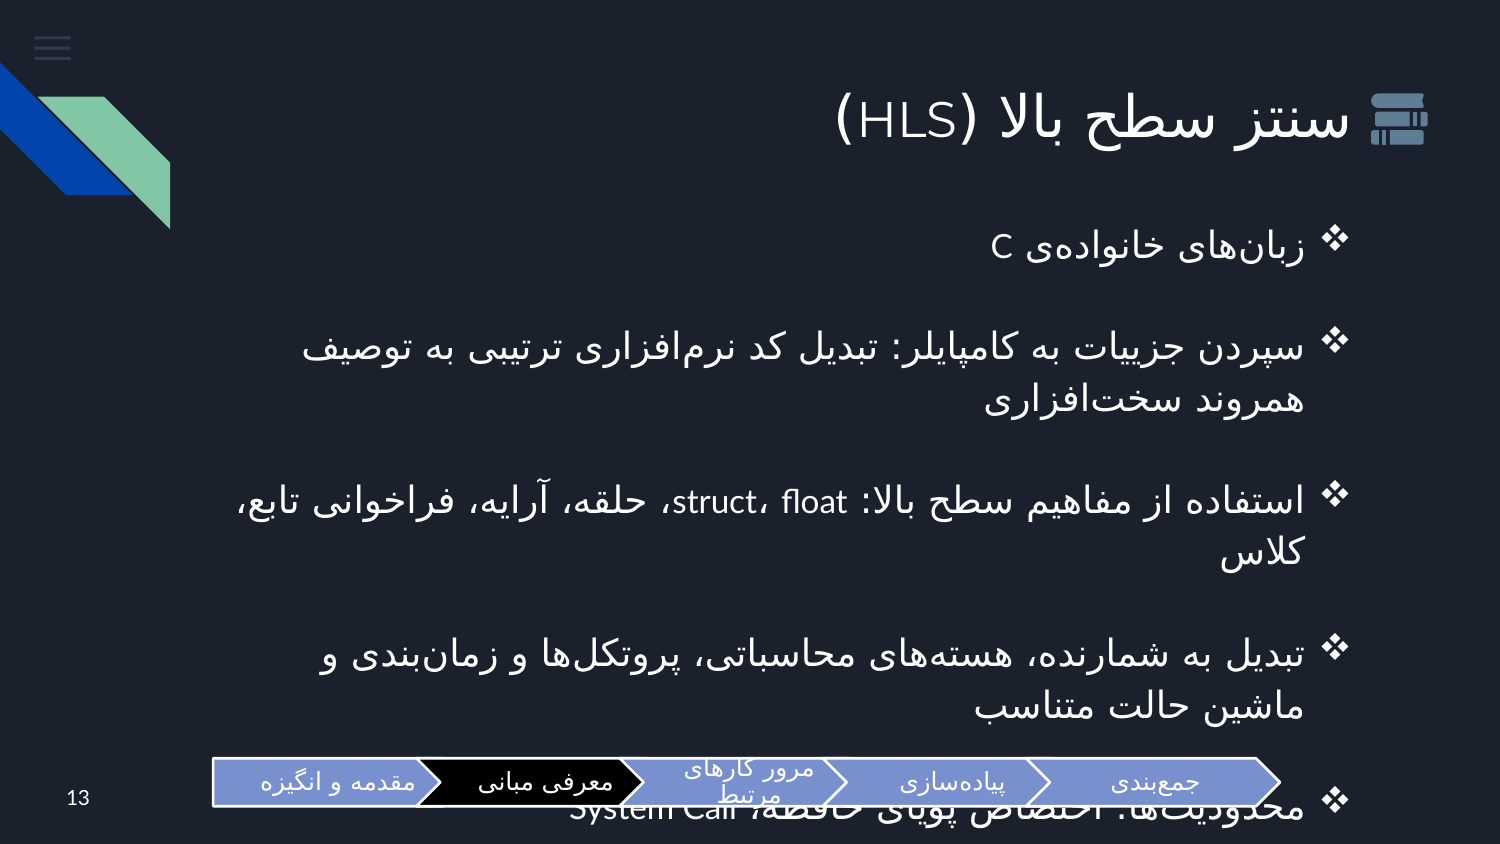

# سنتز سطح بالا (HLS)

زبان‌های خانواده‌ی C
سپردن جزییات به کامپایلر: تبدیل کد نرم‌افزاری ترتیبی به توصیف همروند سخت‌افزاری
استفاده از مفاهیم سطح بالا: struct، float، حلقه، آرایه، فراخوانی تابع، کلاس
تبدیل به شمارنده، هسته‌های محاسباتی، پروتکل‌ها و زمان‌بندی و ماشین حالت متناسب
محدودیت‌ها: اختصاص پویای حافظه، System Call
مقدمه و انگیزه
معرفی مبانی
مرور کارهای مرتبط
پیاده‌سازی
جمع‌بندی
13